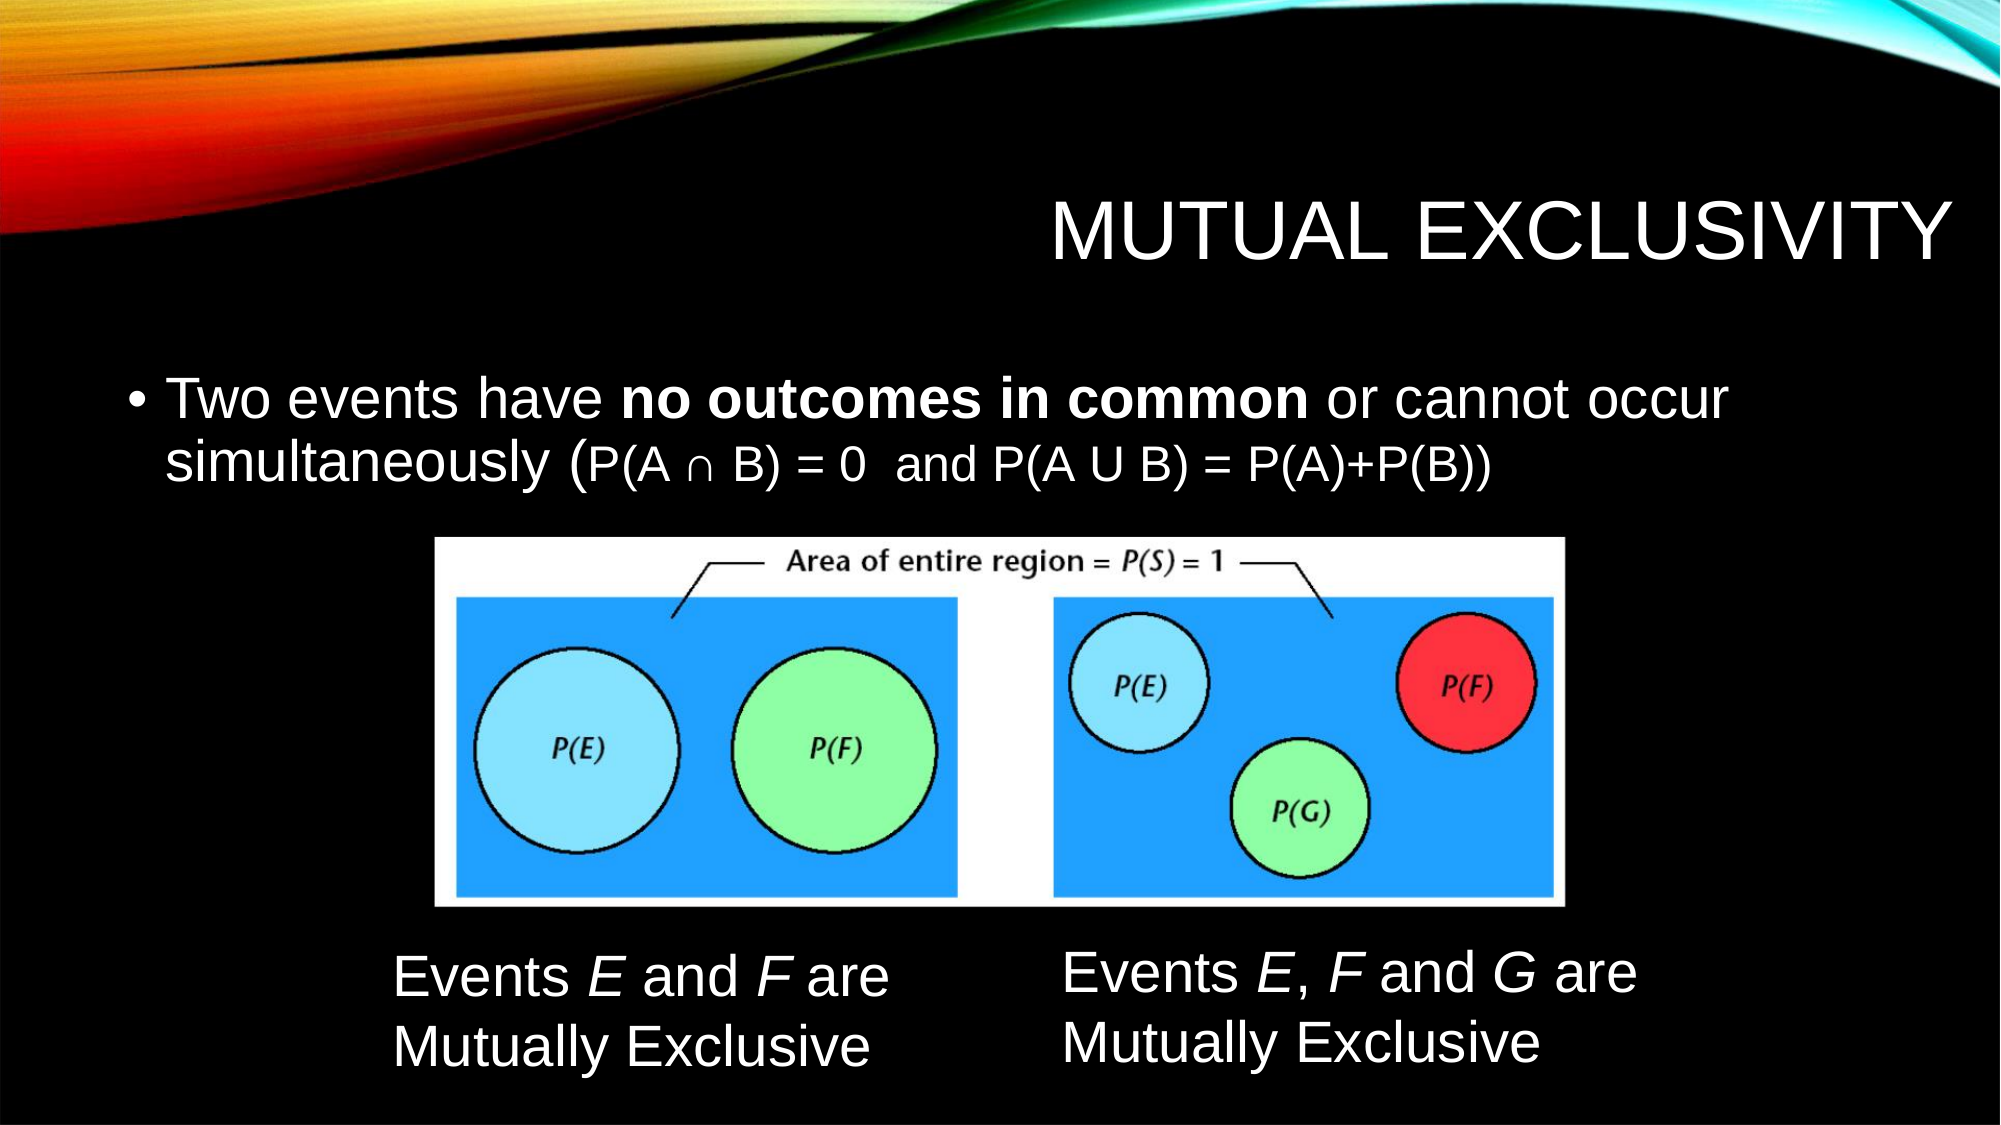

MUTUAL EXCLUSIVITY
• Two events have no outcomes in common or cannot occur
simultaneously (P(A ∩ B) = 0 and P(A U B) = P(A)+P(B))
Events E, F and G are
Events E and F are
Mutually Exclusive
Mutually Exclusive